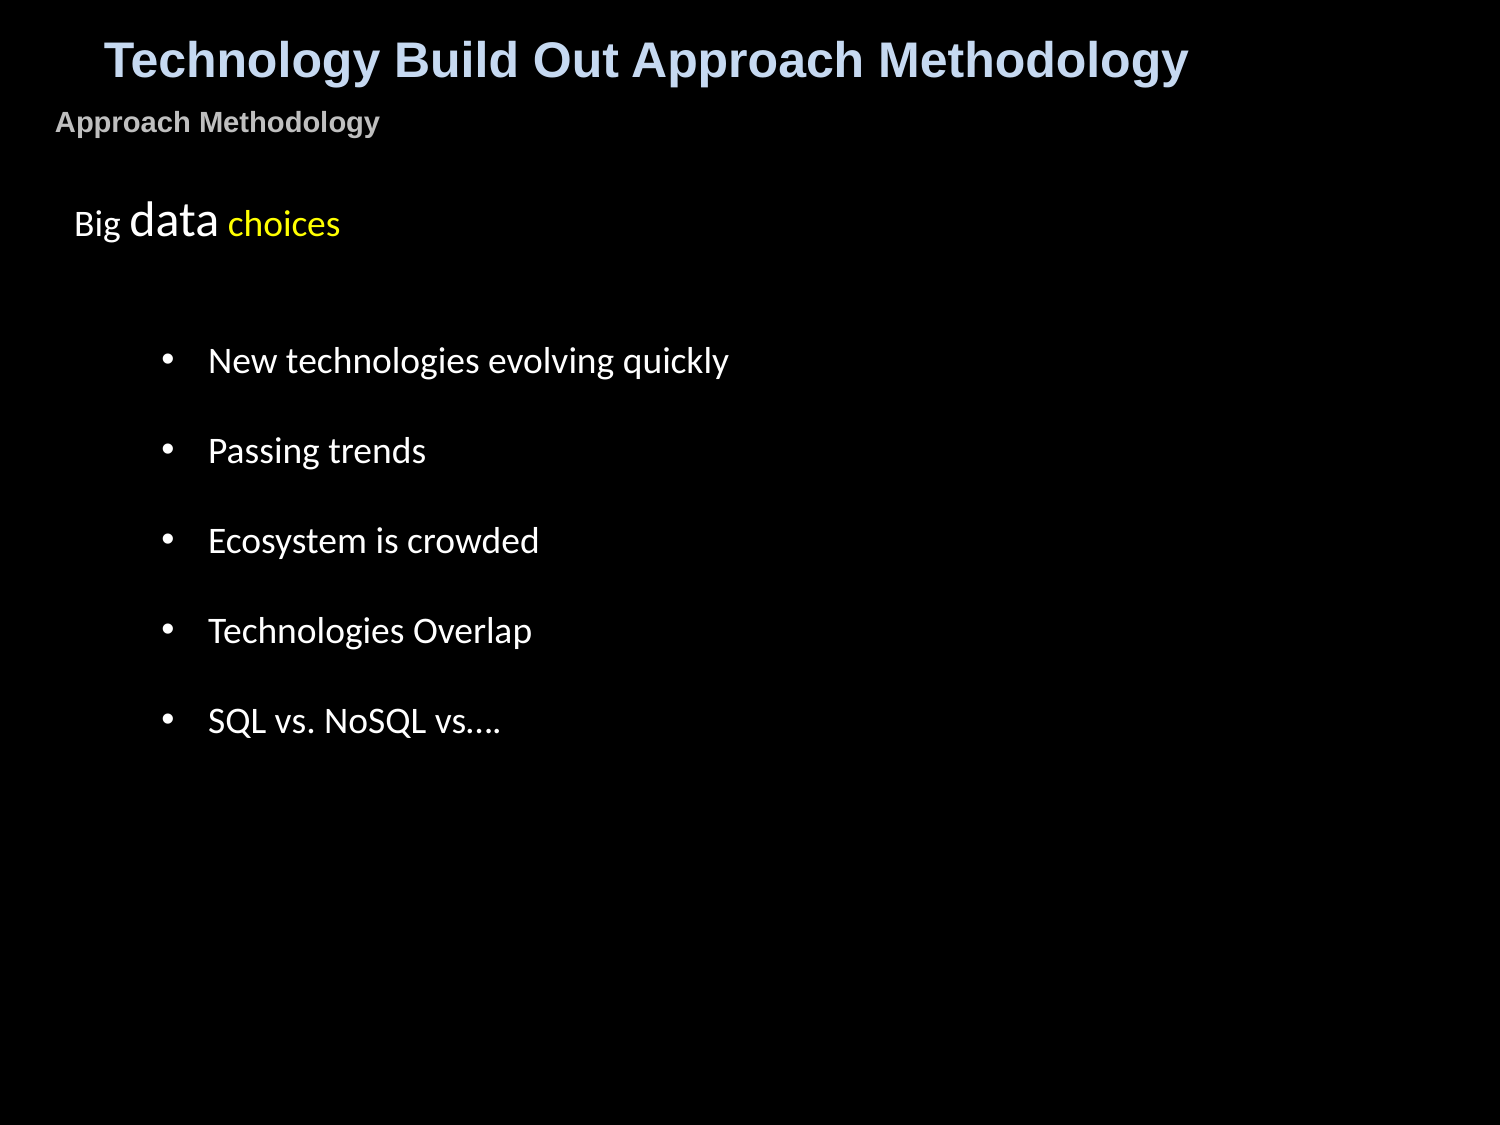

Technology Build Out Approach Methodology
Approach Methodology
Big data choices
New technologies evolving quickly

Passing trends

Ecosystem is crowded

Technologies Overlap

SQL vs. NoSQL vs….